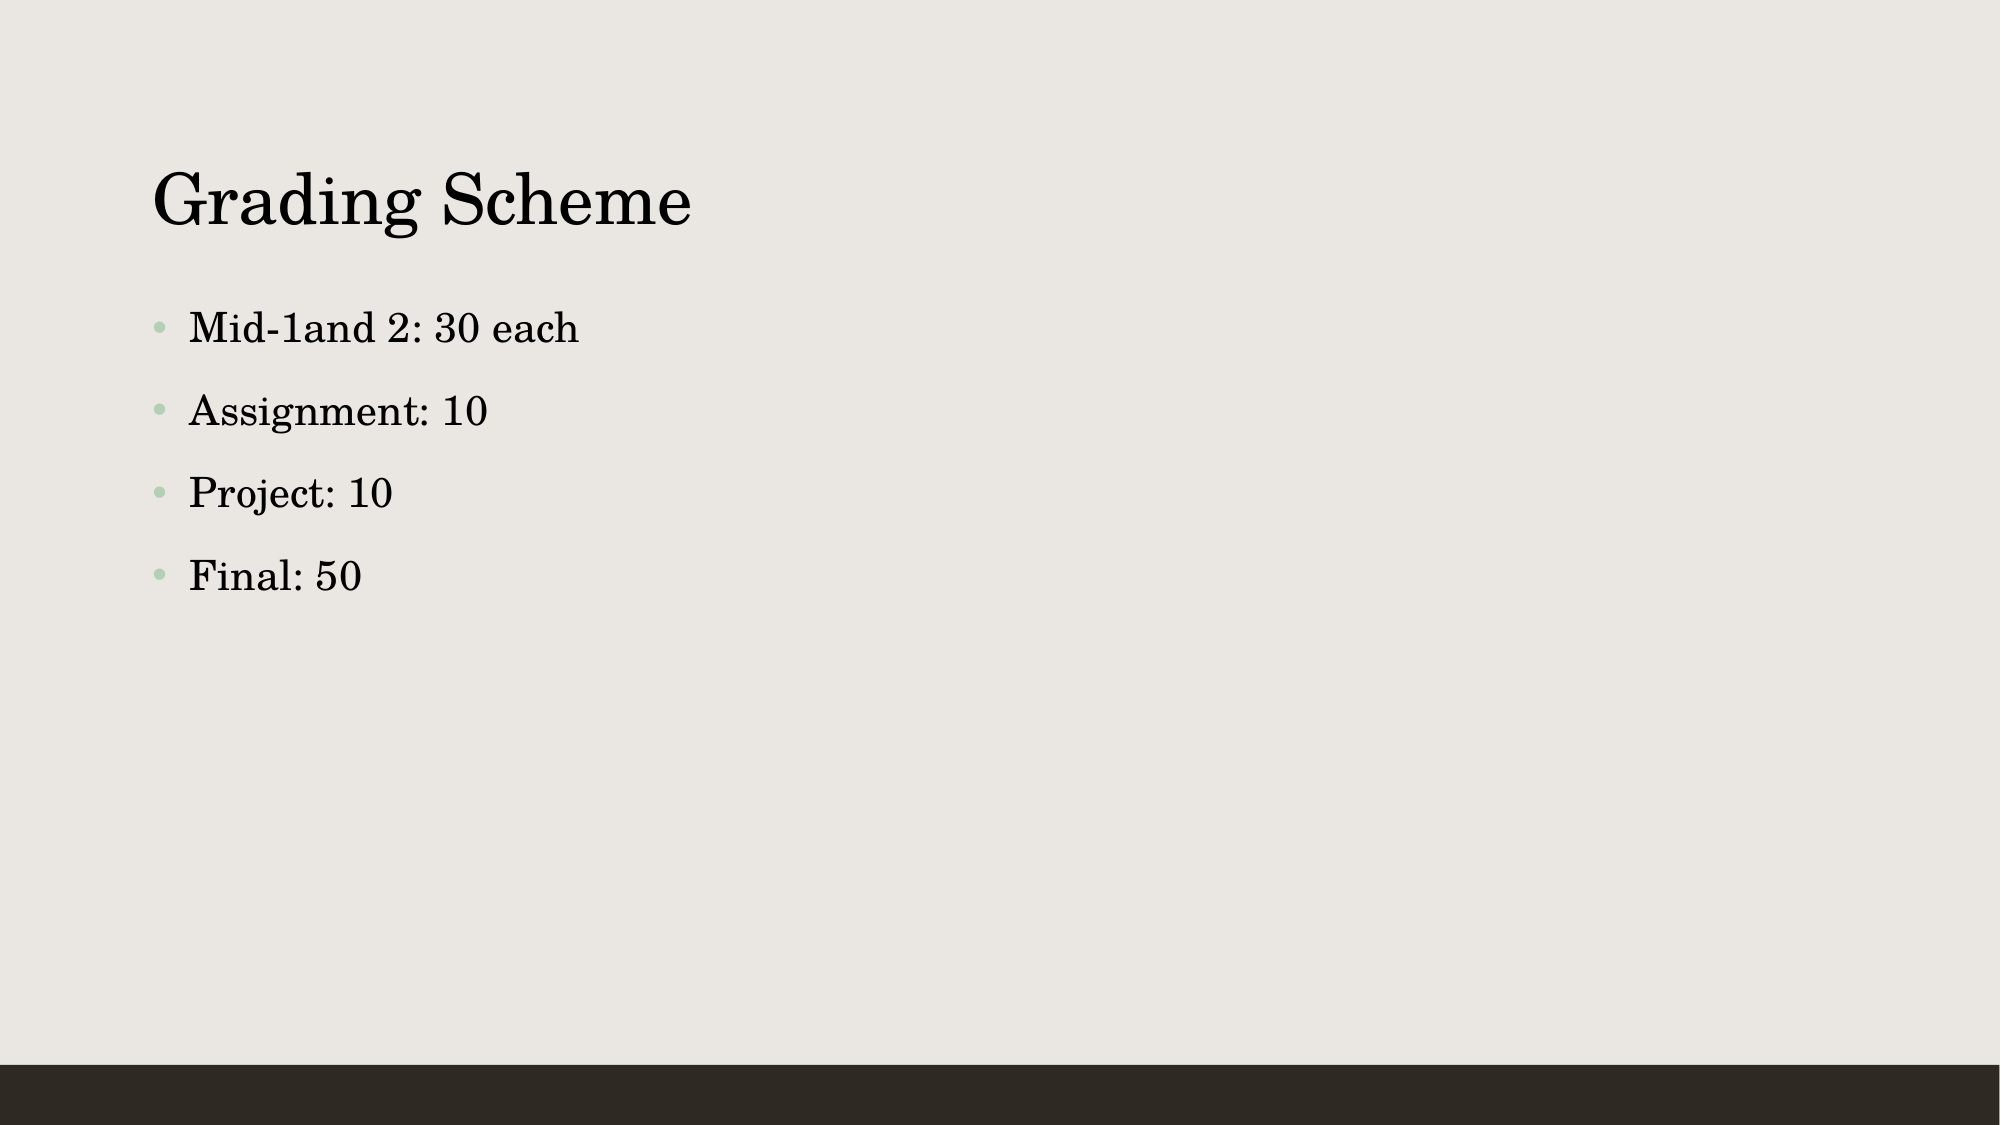

# Grading Scheme
Mid-1and 2: 30 each
Assignment: 10
Project: 10
Final: 50